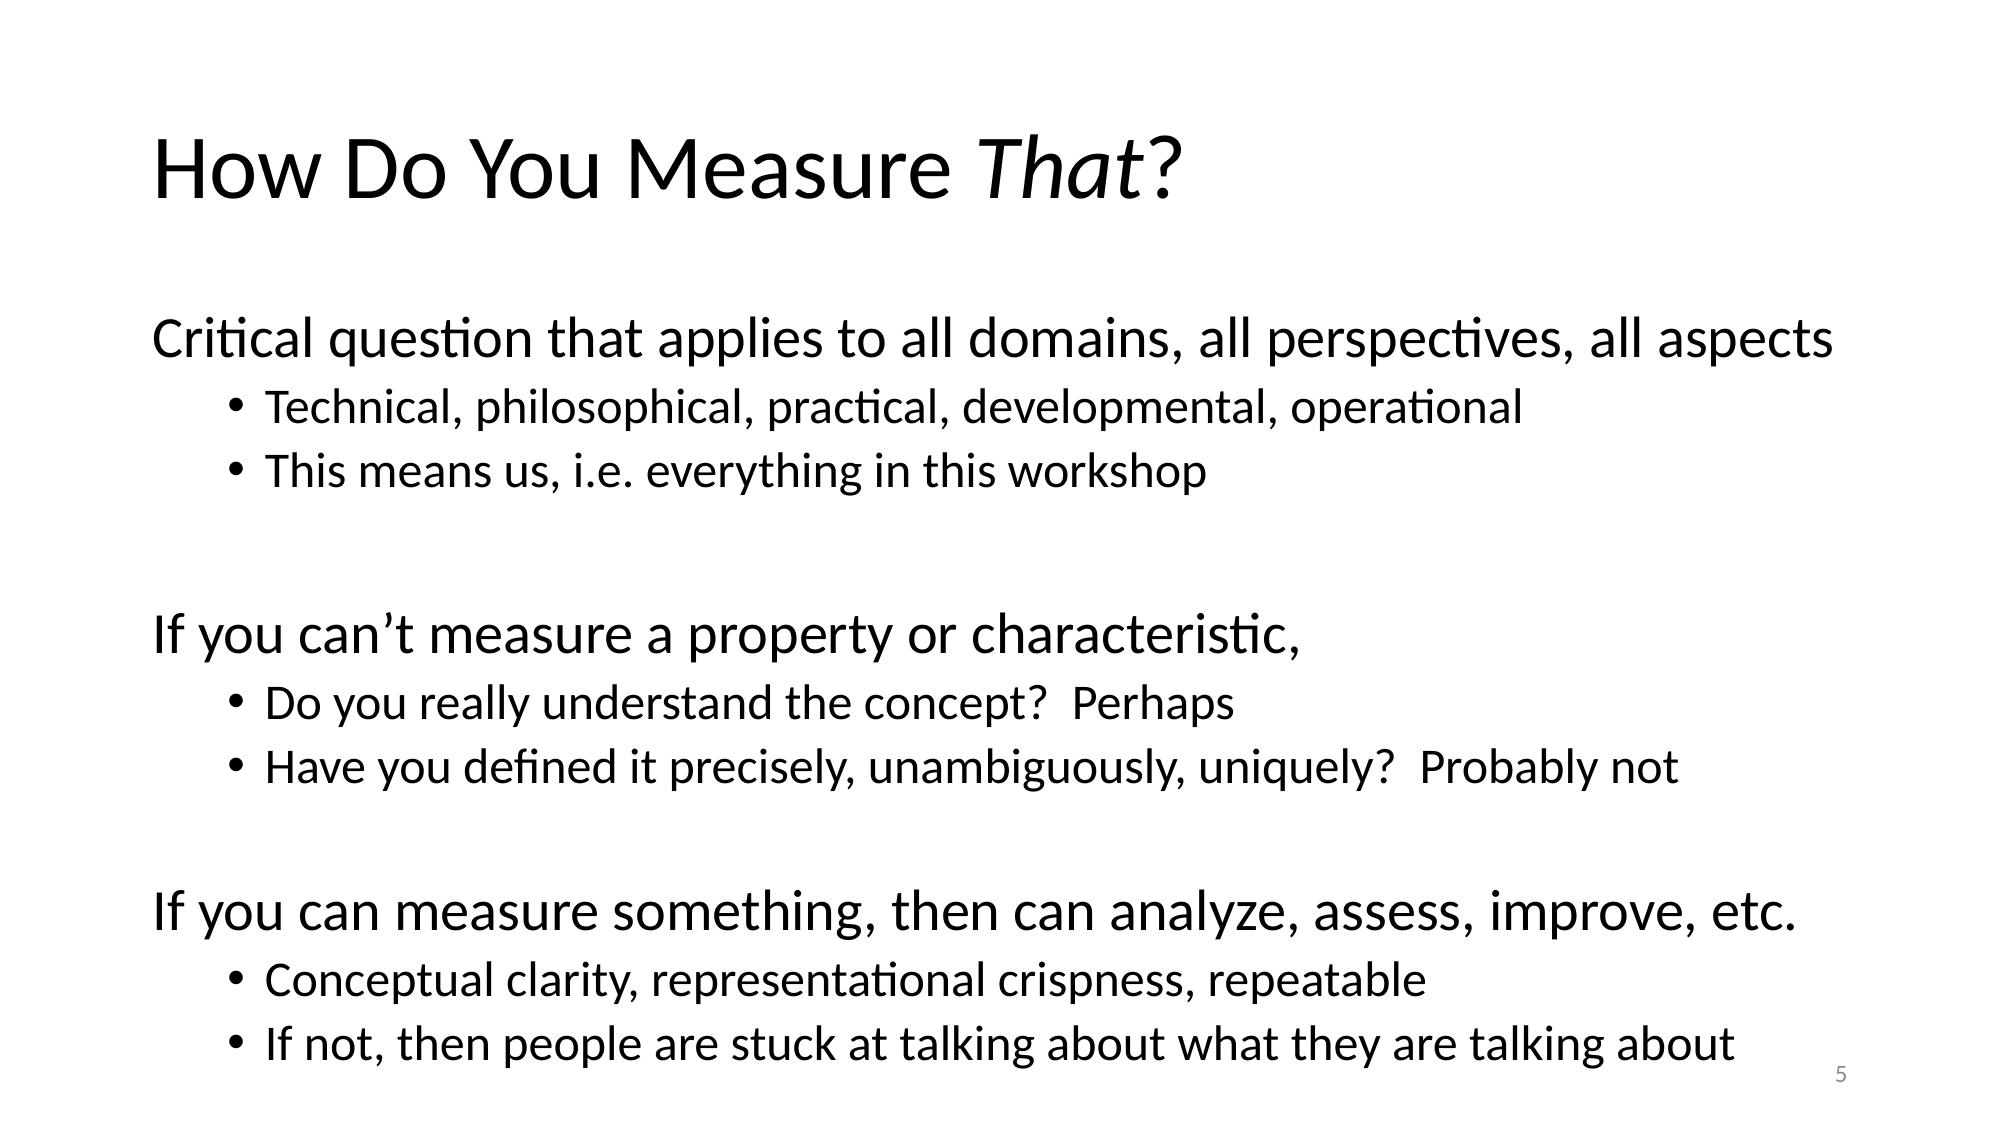

# How Do You Measure That?
Critical question that applies to all domains, all perspectives, all aspects
Technical, philosophical, practical, developmental, operational
This means us, i.e. everything in this workshop

If you can’t measure a property or characteristic,
Do you really understand the concept?  Perhaps
Have you defined it precisely, unambiguously, uniquely?  Probably not

If you can measure something, then can analyze, assess, improve, etc.
Conceptual clarity, representational crispness, repeatable
If not, then people are stuck at talking about what they are talking about

5